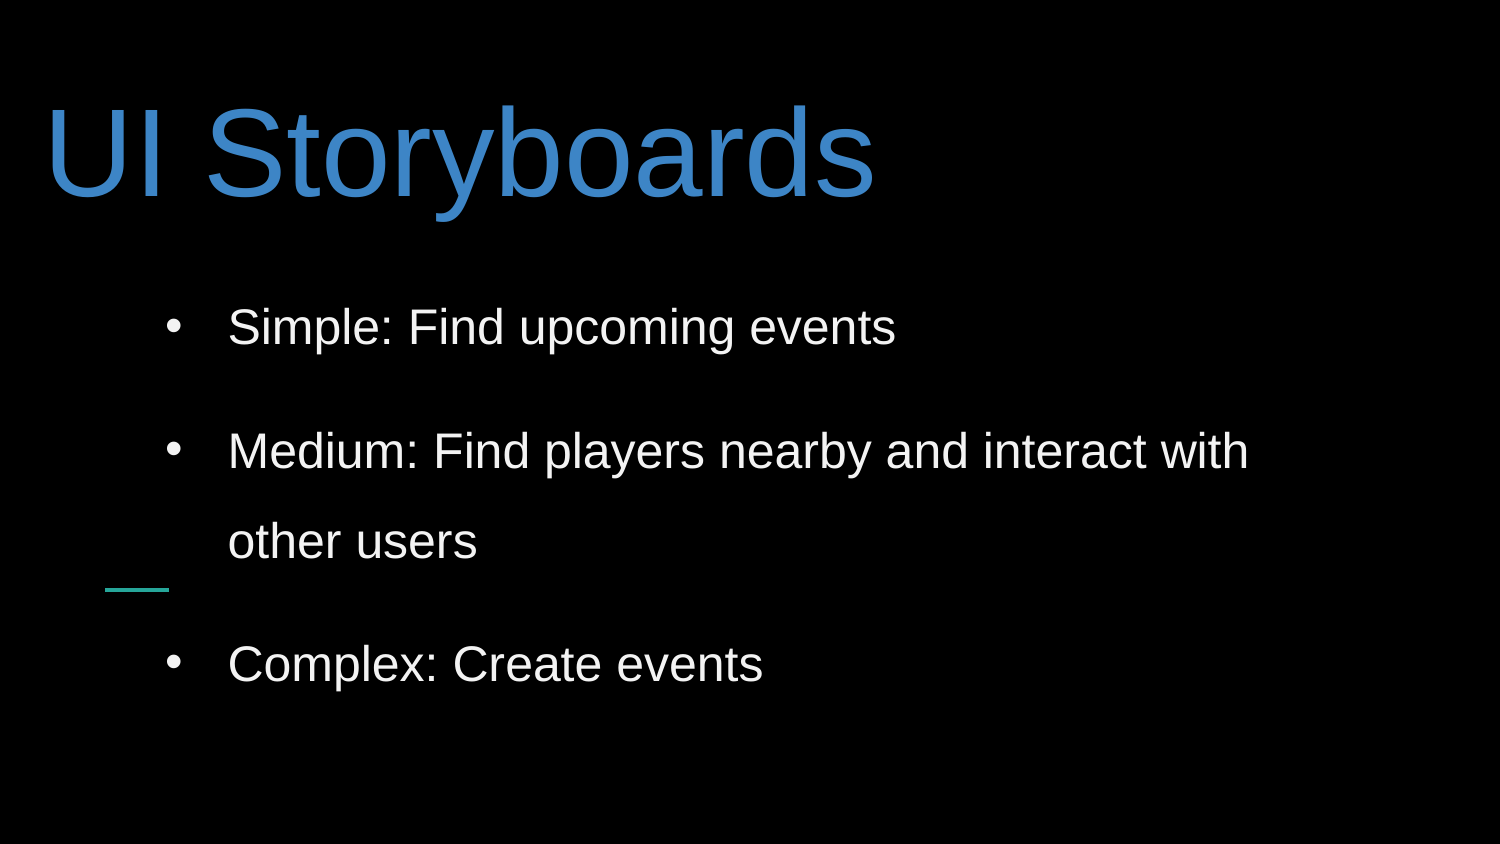

# UI Storyboards
Simple: Find upcoming events
Medium: Find players nearby and interact with other users
Complex: Create events